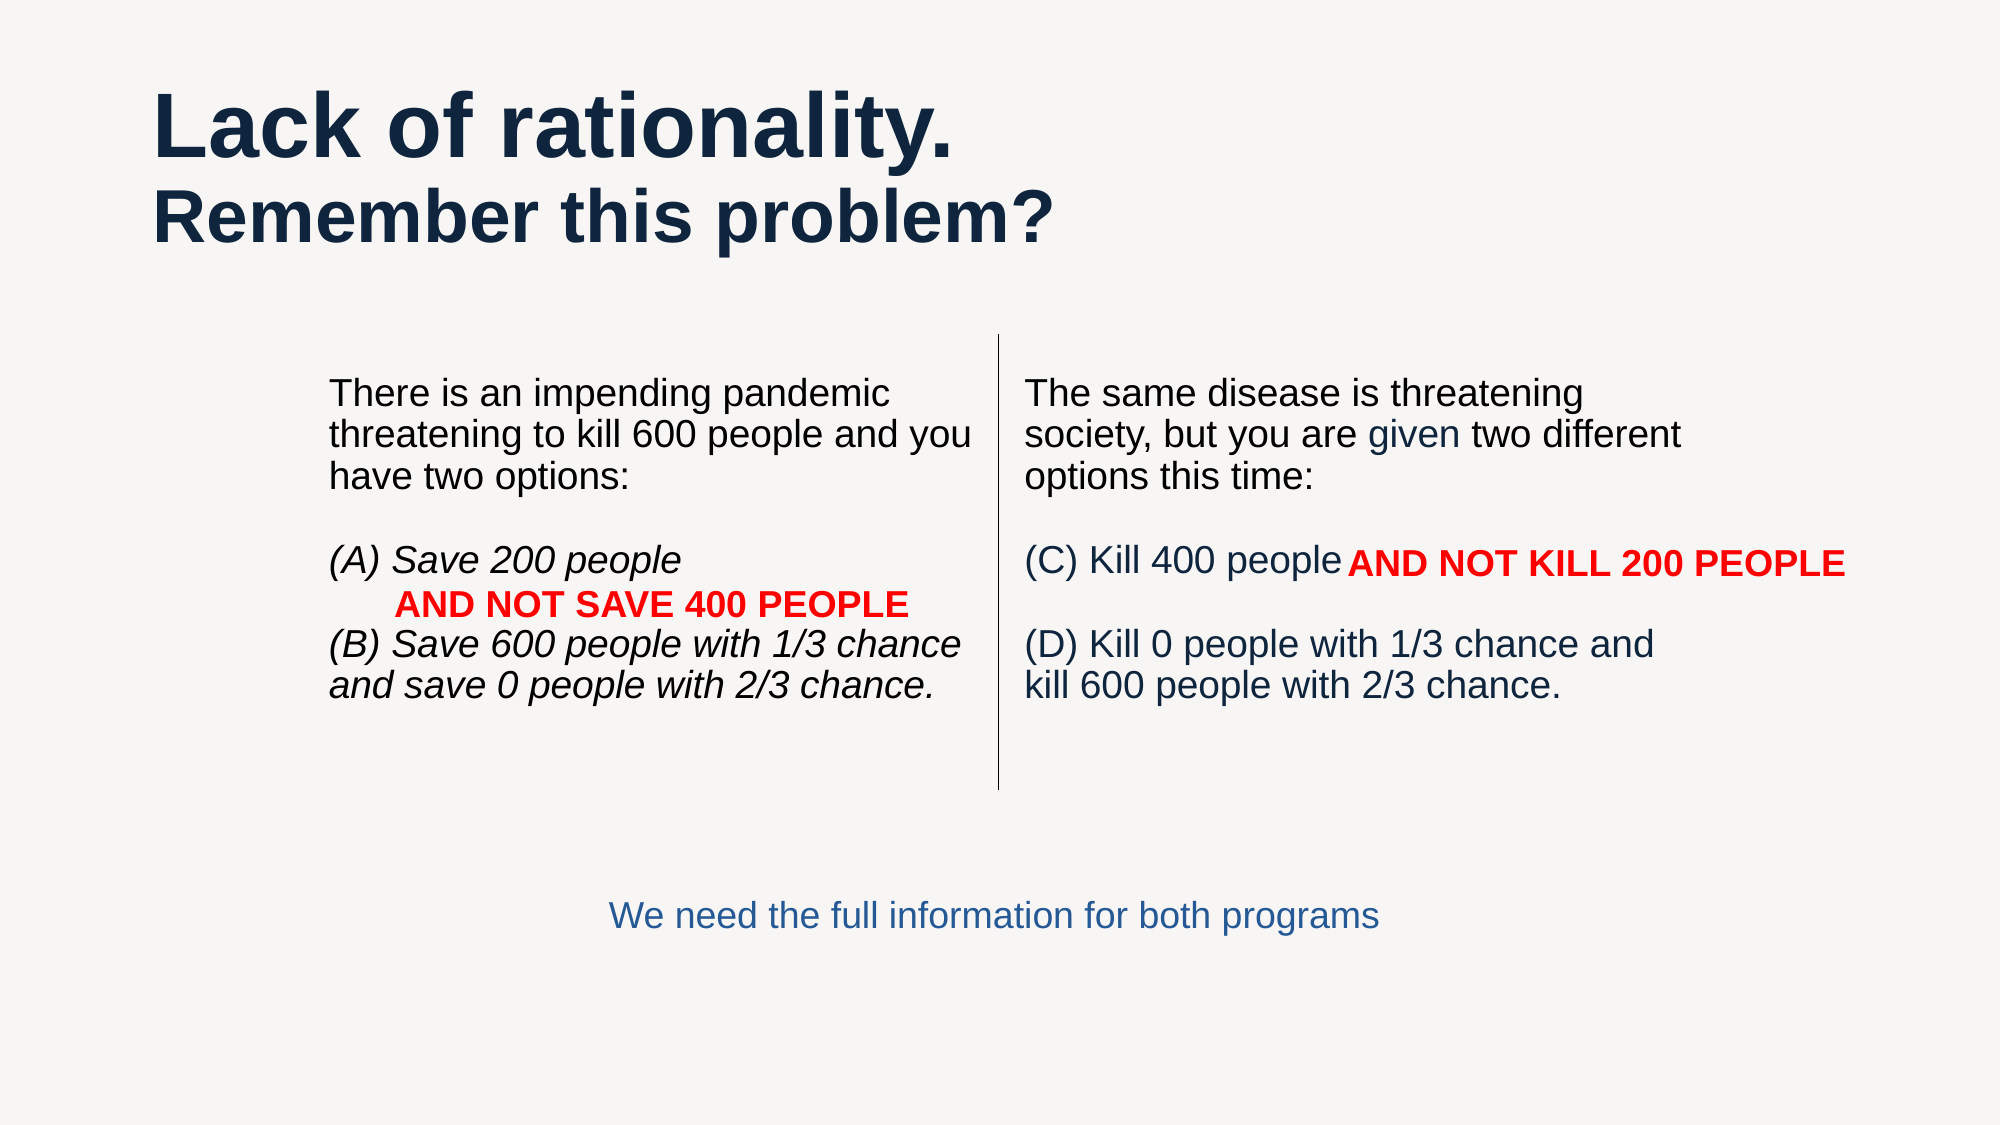

# Lack of rationality. Remember this problem?
There is an impending pandemic threatening to kill 600 people and you have two options:
(A) Save 200 people
(B) Save 600 people with 1/3 chance and save 0 people with 2/3 chance.

The same disease is threatening society, but you are given two different options this time:
(C) Kill 400 people
(D) Kill 0 people with 1/3 chance and kill 600 people with 2/3 chance.

AND NOT KILL 200 PEOPLE
AND NOT SAVE 400 PEOPLE
We need the full information for both programs